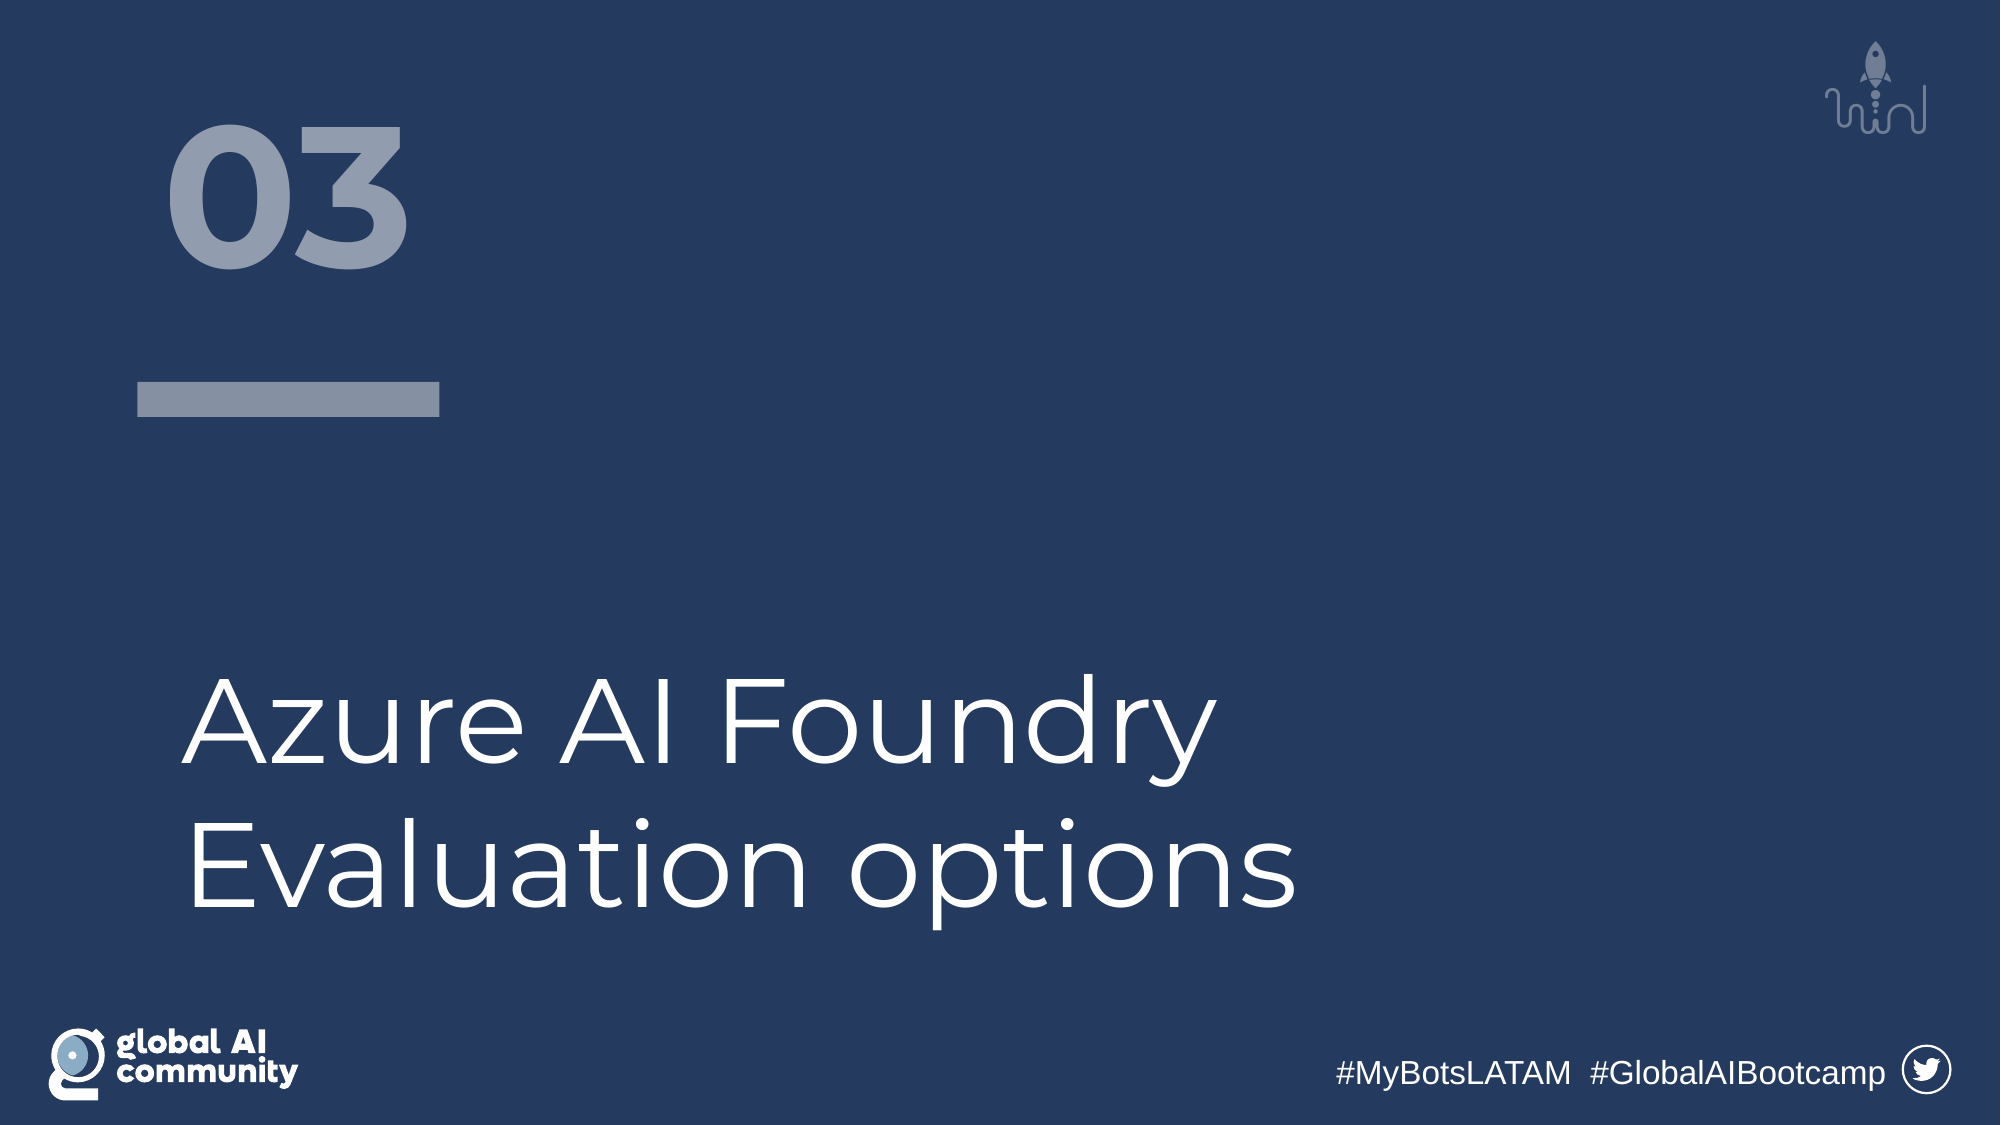

# 03
Azure AI Foundry Evaluation options